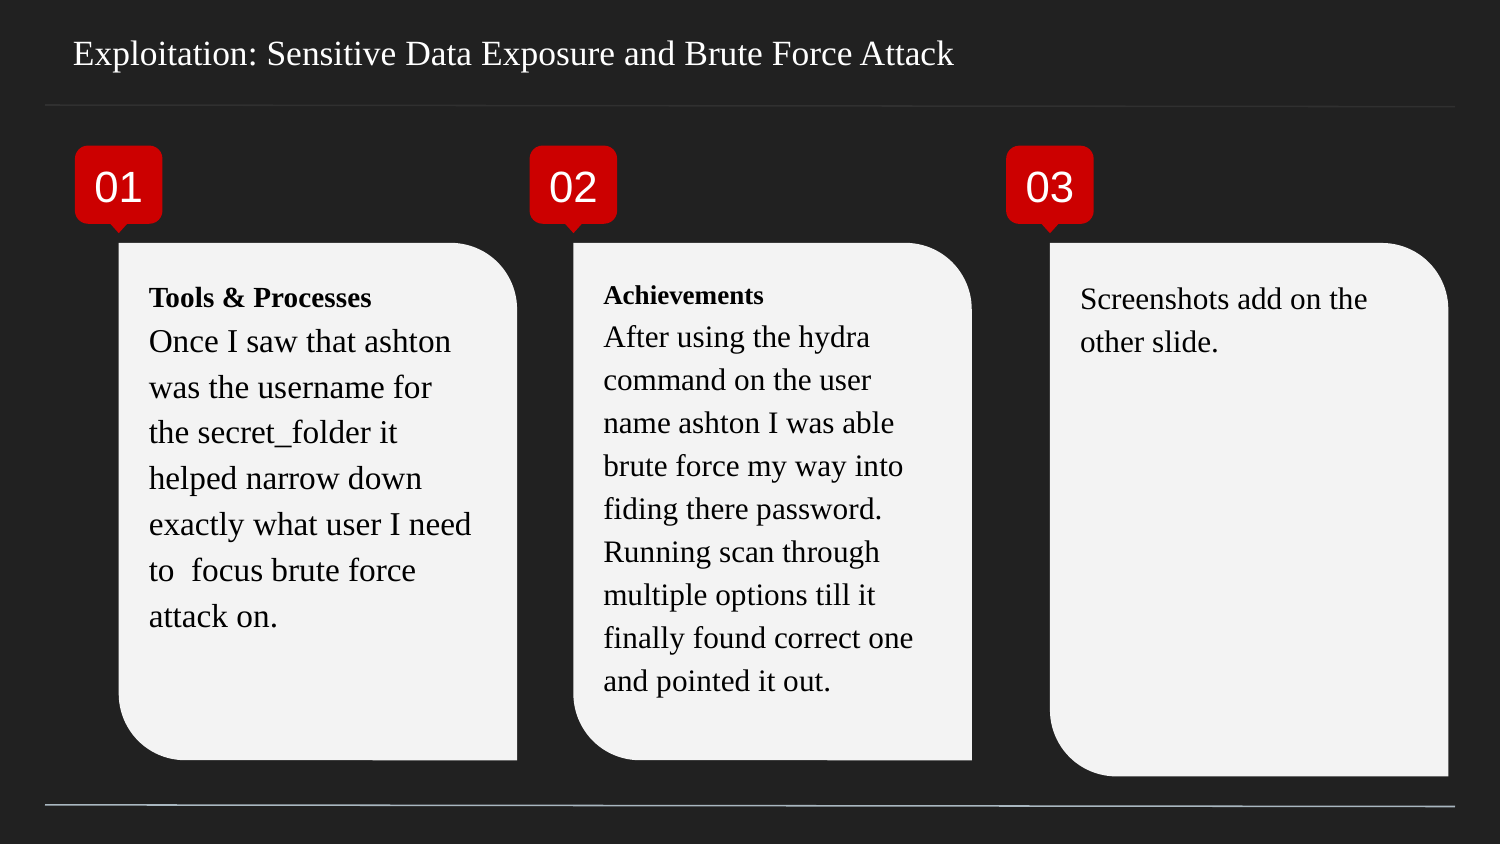

# Exploitation: Sensitive Data Exposure and Brute Force Attack
01

02

03

Tools & Processes
Once I saw that ashton was the username for the secret_folder it helped narrow down exactly what user I need to  focus brute force attack on.

Achievements
After using the hydra command on the user name ashton I was able brute force my way into fiding there password. Running scan through multiple options till it finally found correct one and pointed it out.

Screenshots add on the other slide.